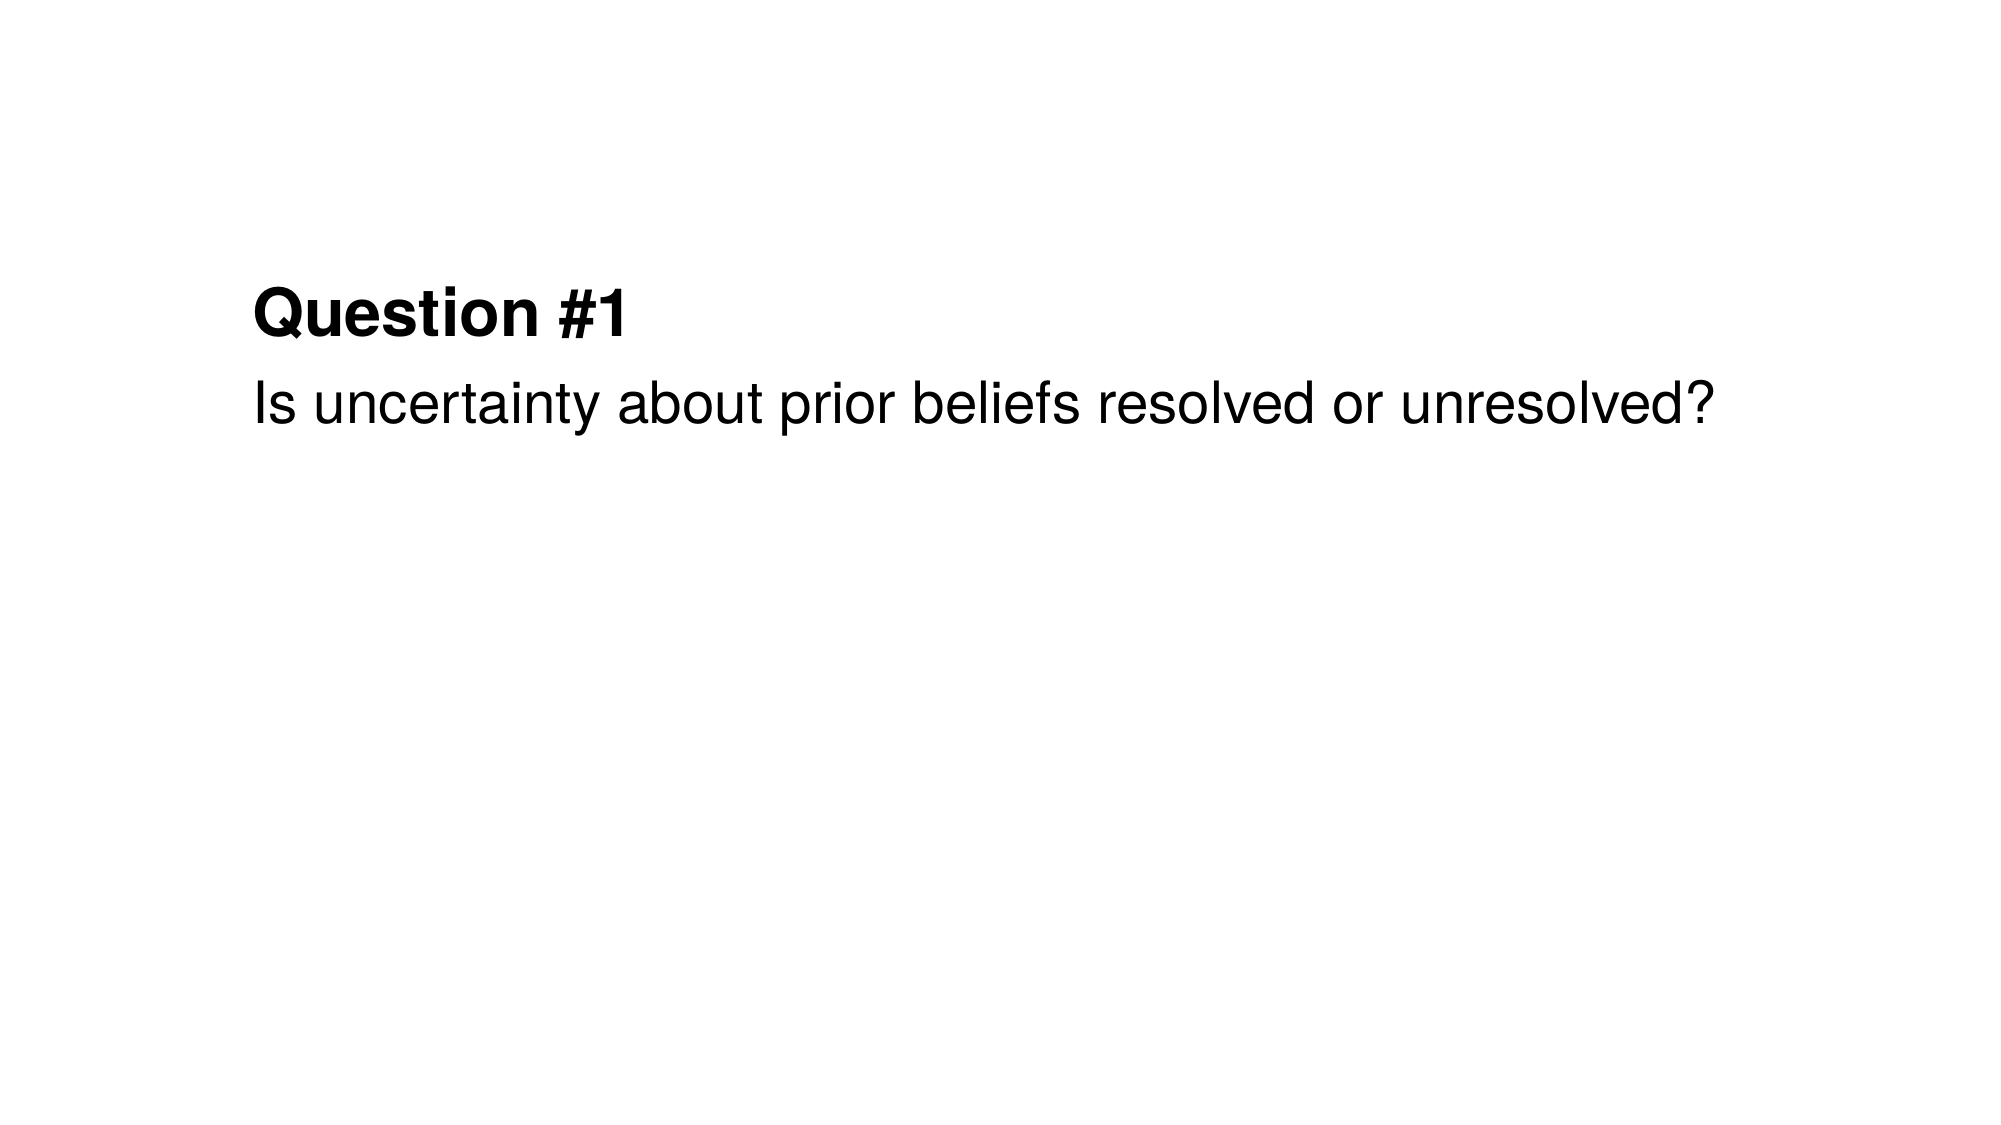

Question #1
Is uncertainty about prior beliefs resolved or unresolved?